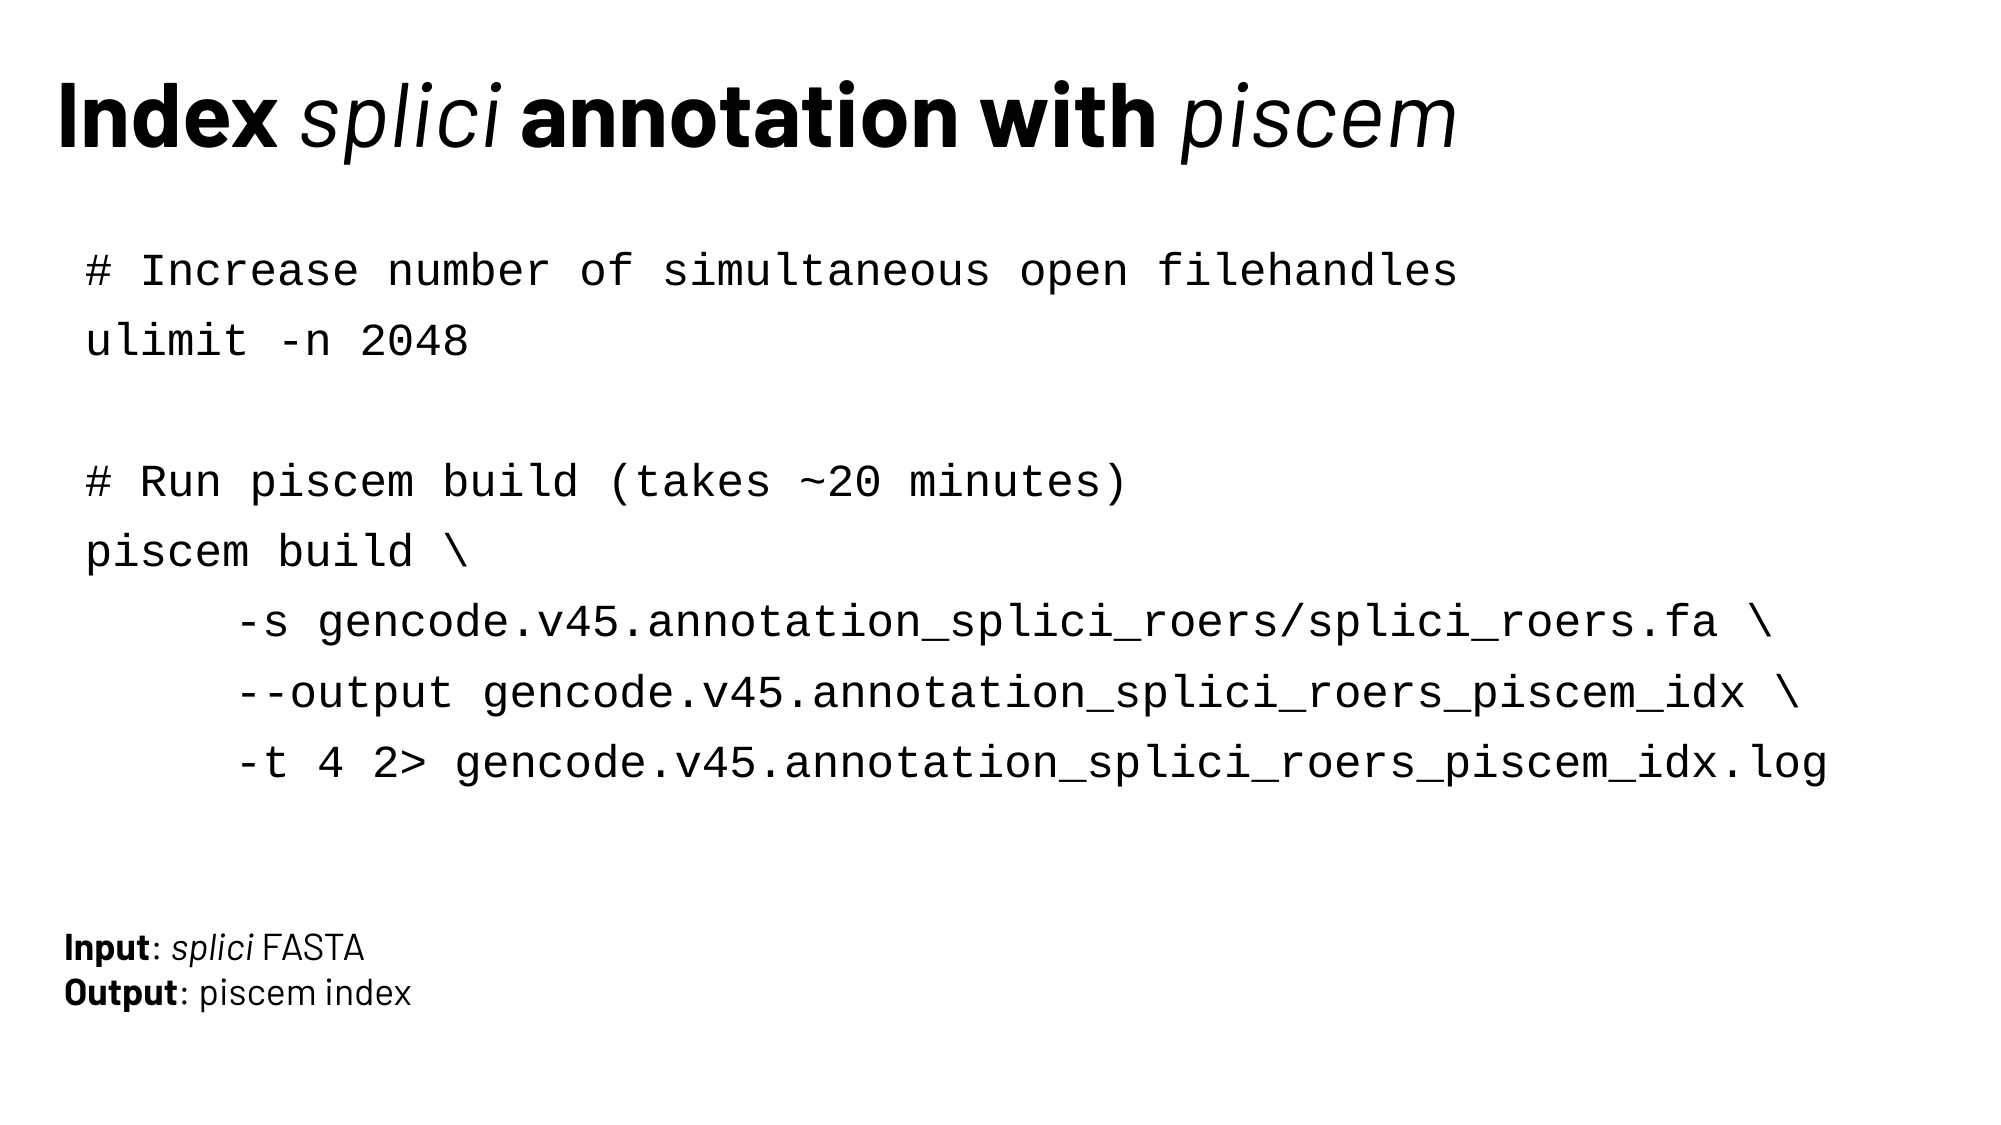

# Index splici annotation with piscem
# Increase number of simultaneous open filehandles
ulimit -n 2048

# Run piscem build (takes ~20 minutes)
piscem build \
	-s gencode.v45.annotation_splici_roers/splici_roers.fa \
	--output gencode.v45.annotation_splici_roers_piscem_idx \
	-t 4 2> gencode.v45.annotation_splici_roers_piscem_idx.log

Input: splici FASTA
Output: piscem index